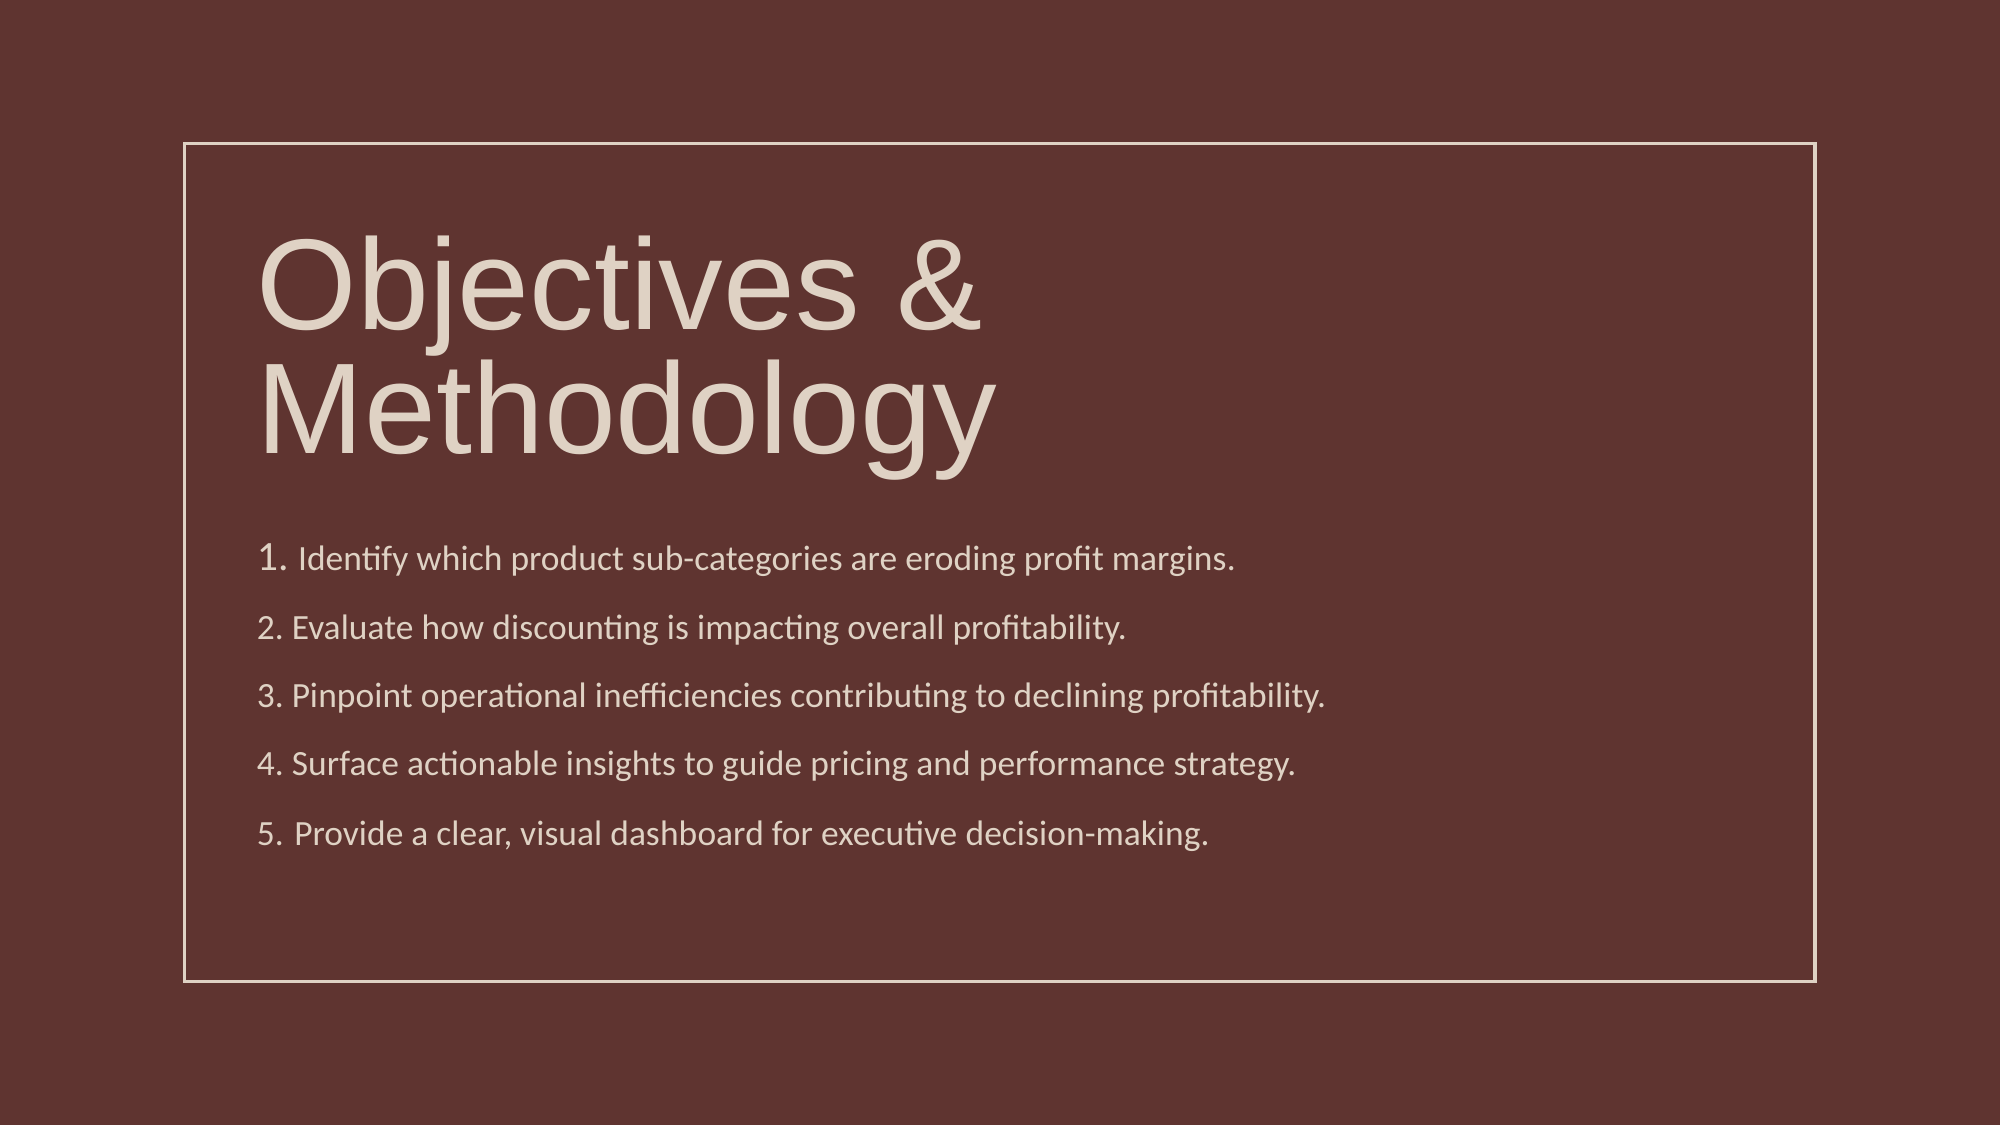

# Objectives & Methodology 1. Identify which product sub-categories are eroding profit margins. 2. Evaluate how discounting is impacting overall profitability. 3. Pinpoint operational inefficiencies contributing to declining profitability. 4. Surface actionable insights to guide pricing and performance strategy. 5. Provide a clear, visual dashboard for executive decision-making.